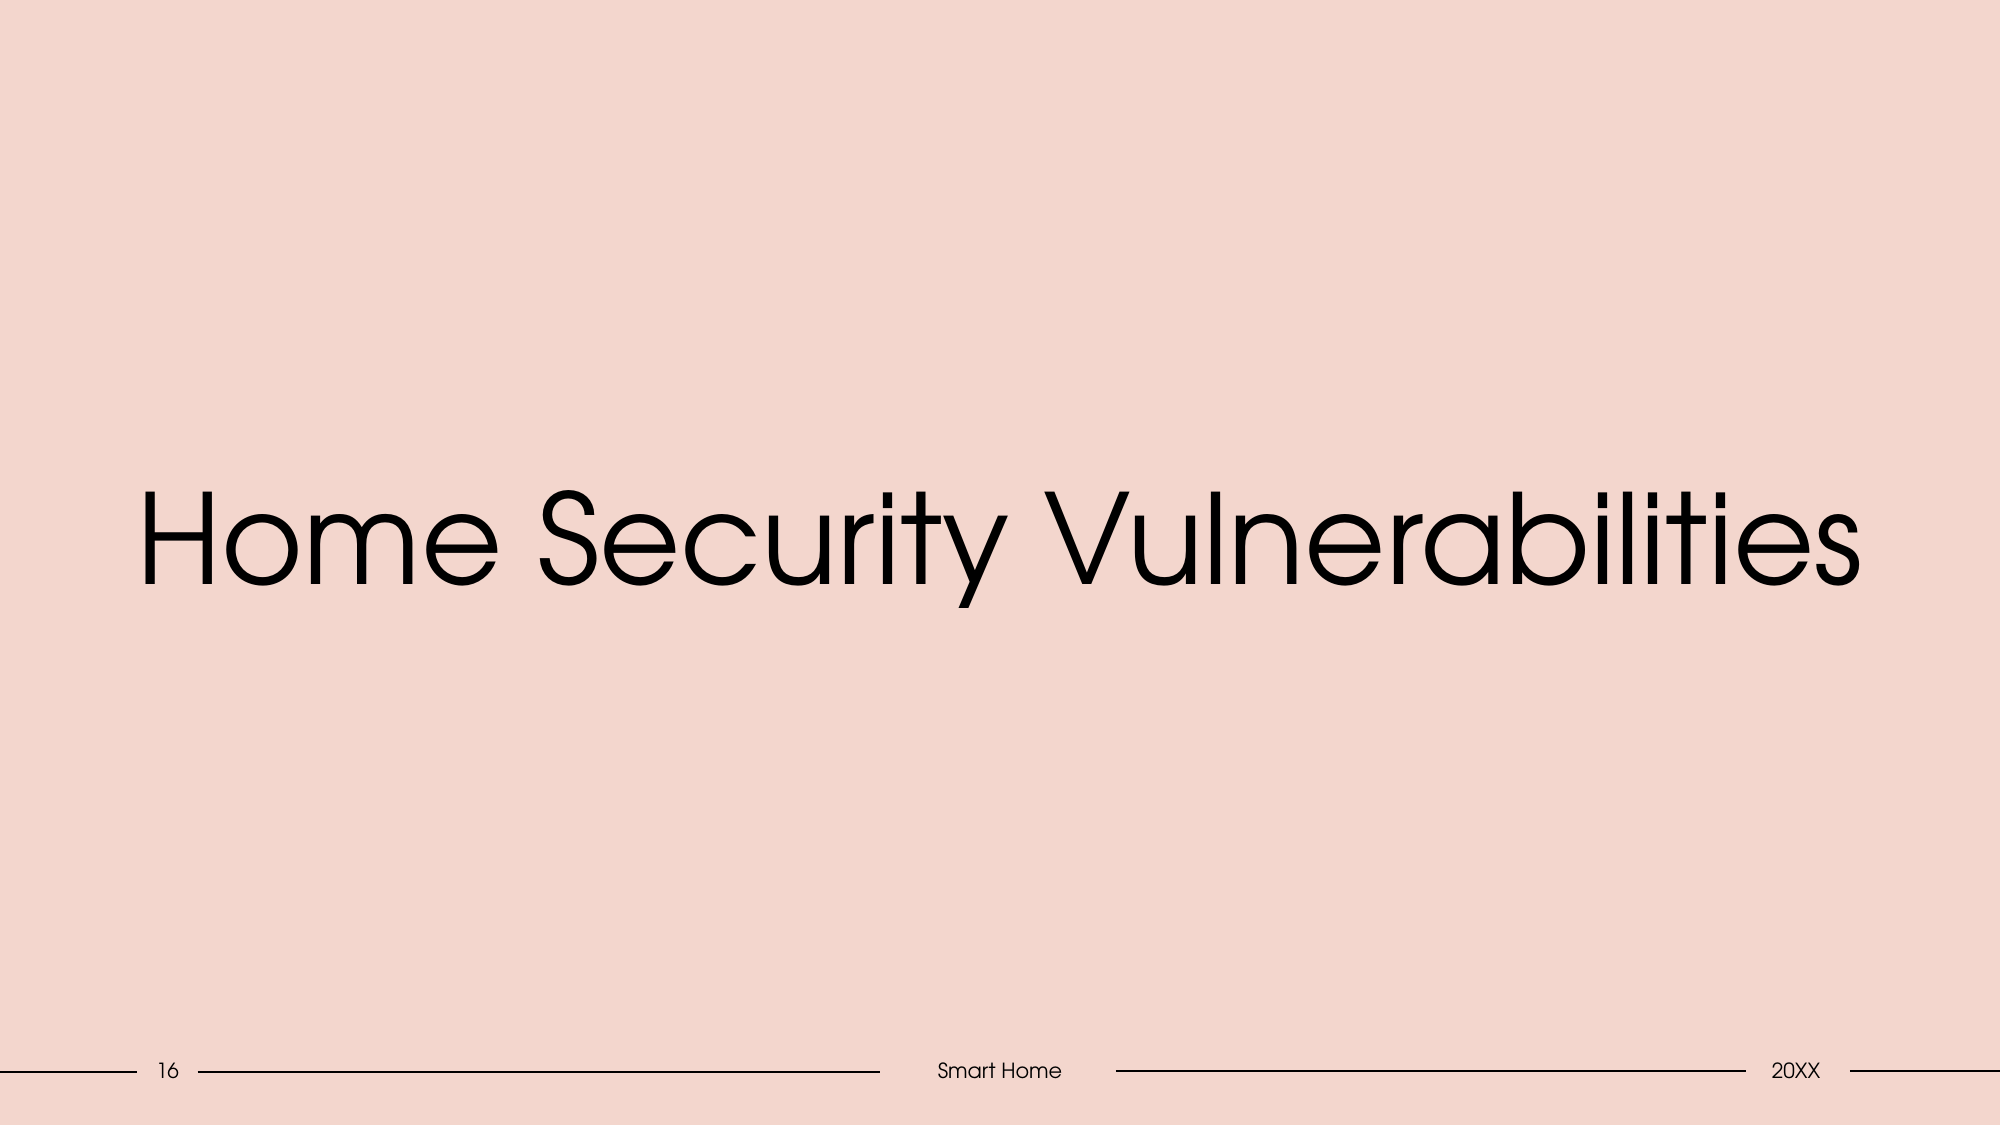

# Home Security Vulnerabilities
16
Smart Home
20XX